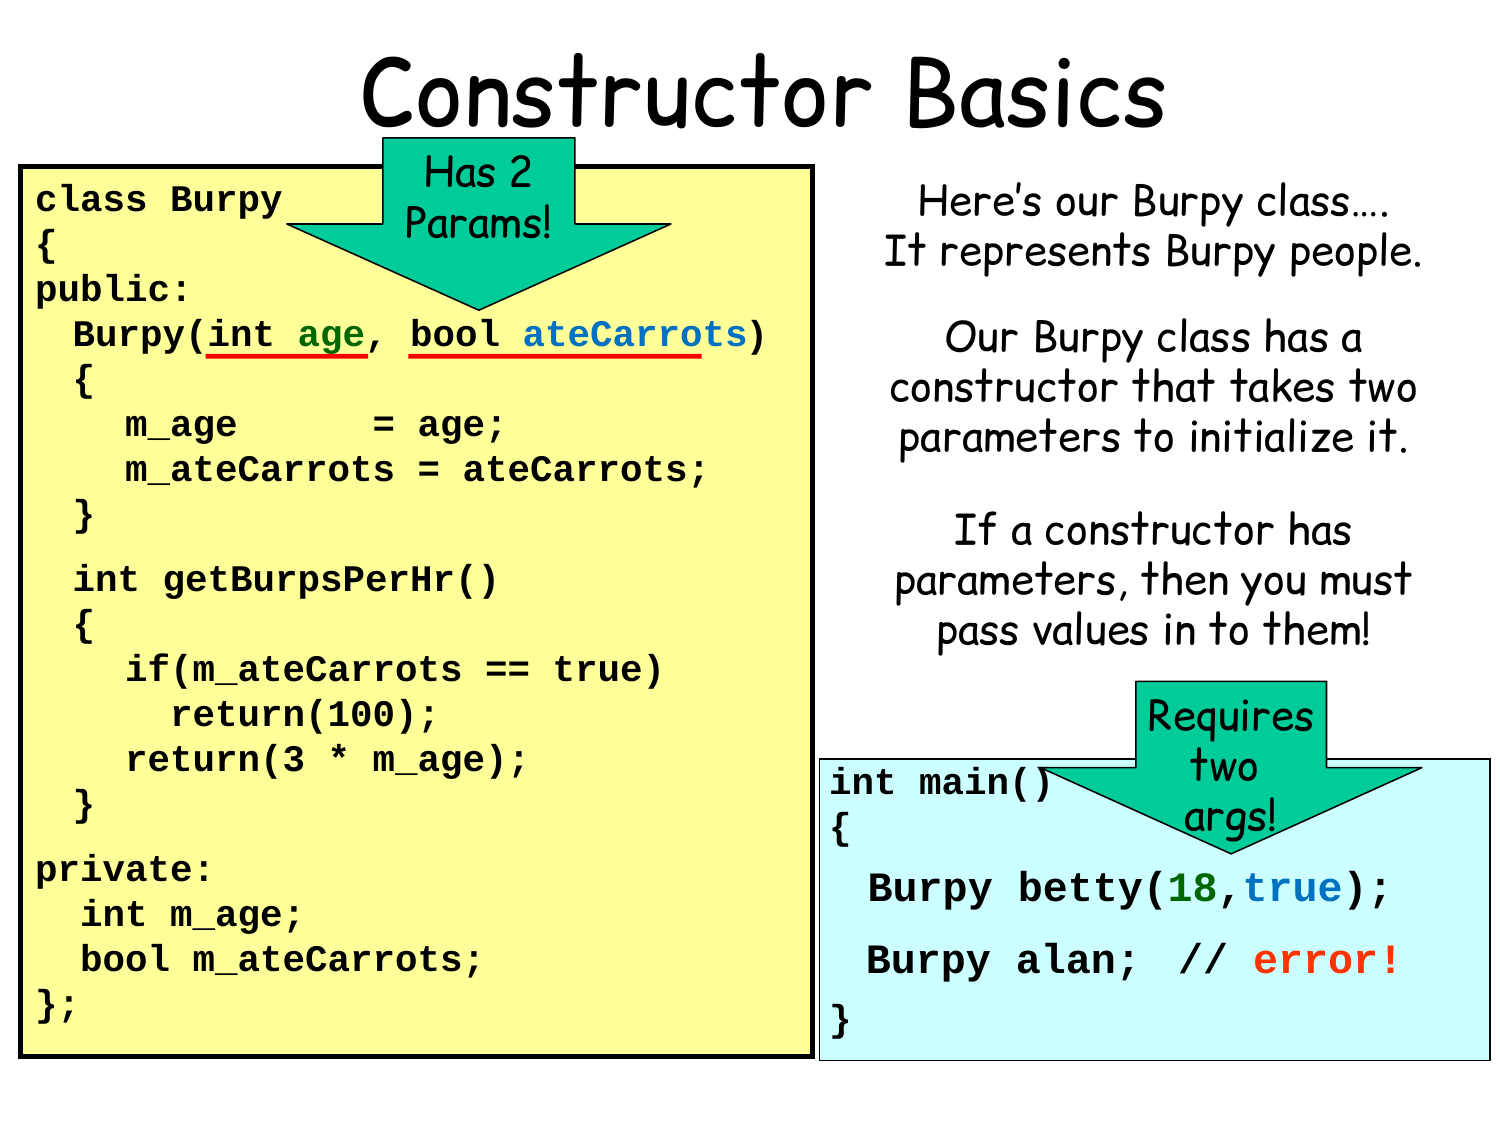

Constructor Basics
Has 2
Params!
Here’s our Burpy class….
It represents Burpy people.
class Burpy
{
public:
	Burpy(int age, bool ateCarrots
	{
    m_age      = age;
    m_ateCarrots = ateCarrots;
	}

	int getBurpsPerHr()
	{
    if(m_ateCarrots == true)
      return(100);
    return(3 * m_age);
	}

private:
  int m_age;
  bool m_ateCarrots;
};

)
Our Burpy class has a constructor that takes two parameters to initialize it.

If a constructor has parameters, then you must pass values in to them!
Requires
two
args!
int main()
{

}

Burpy betty(18,true);
Burpy alan;
// error!